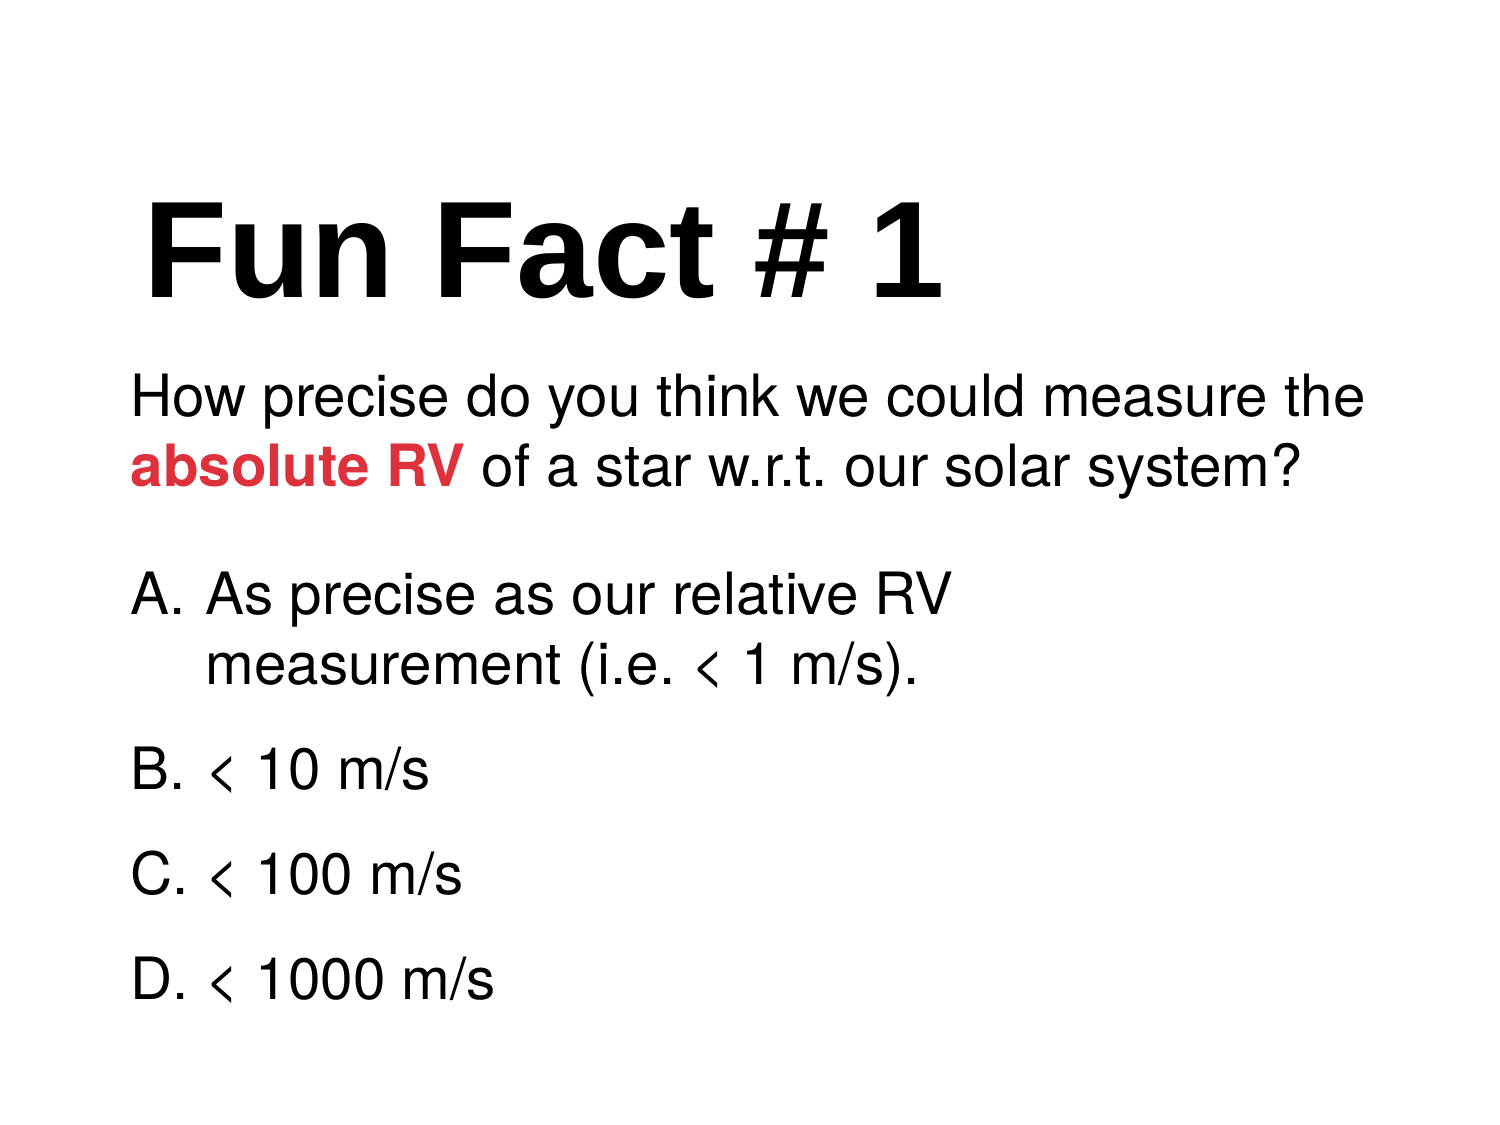

Fun Fact # 1
How precise do you think we could measure the absolute RV of a star w.r.t. our solar system?
As precise as our relative RV measurement (i.e. < 1 m/s).
< 10 m/s
< 100 m/s
< 1000 m/s